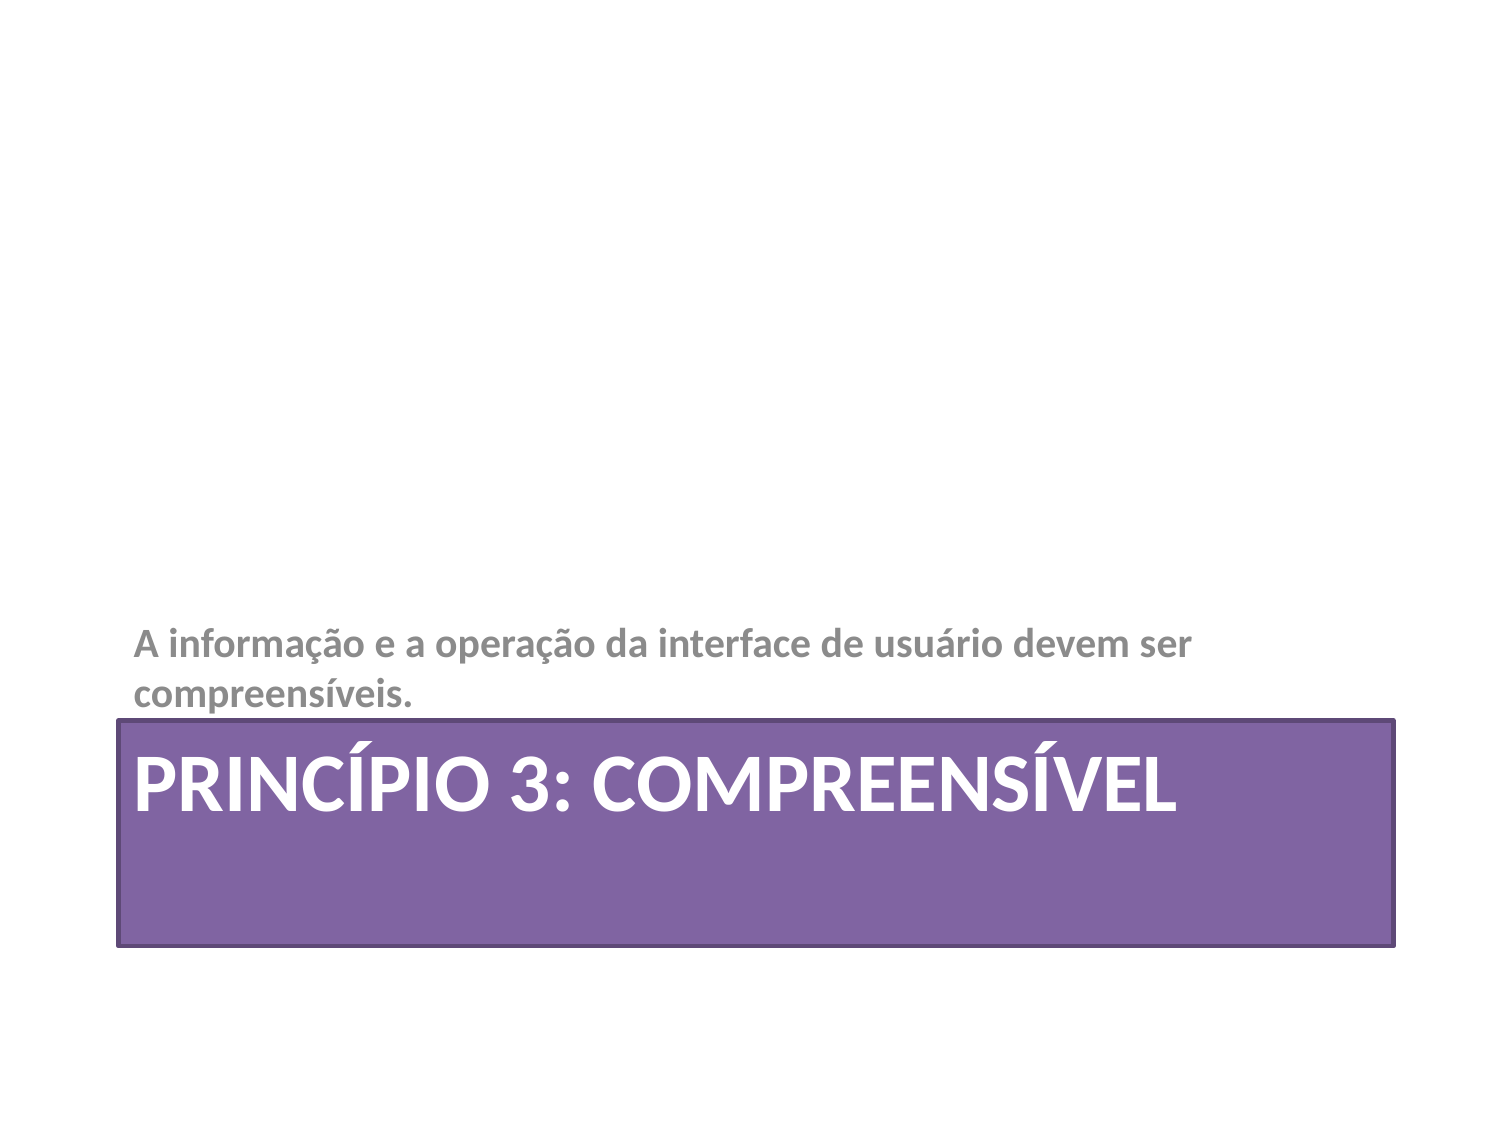

A informação e a operação da interface de usuário devem ser compreensíveis.
# Princípio 3: compreensível